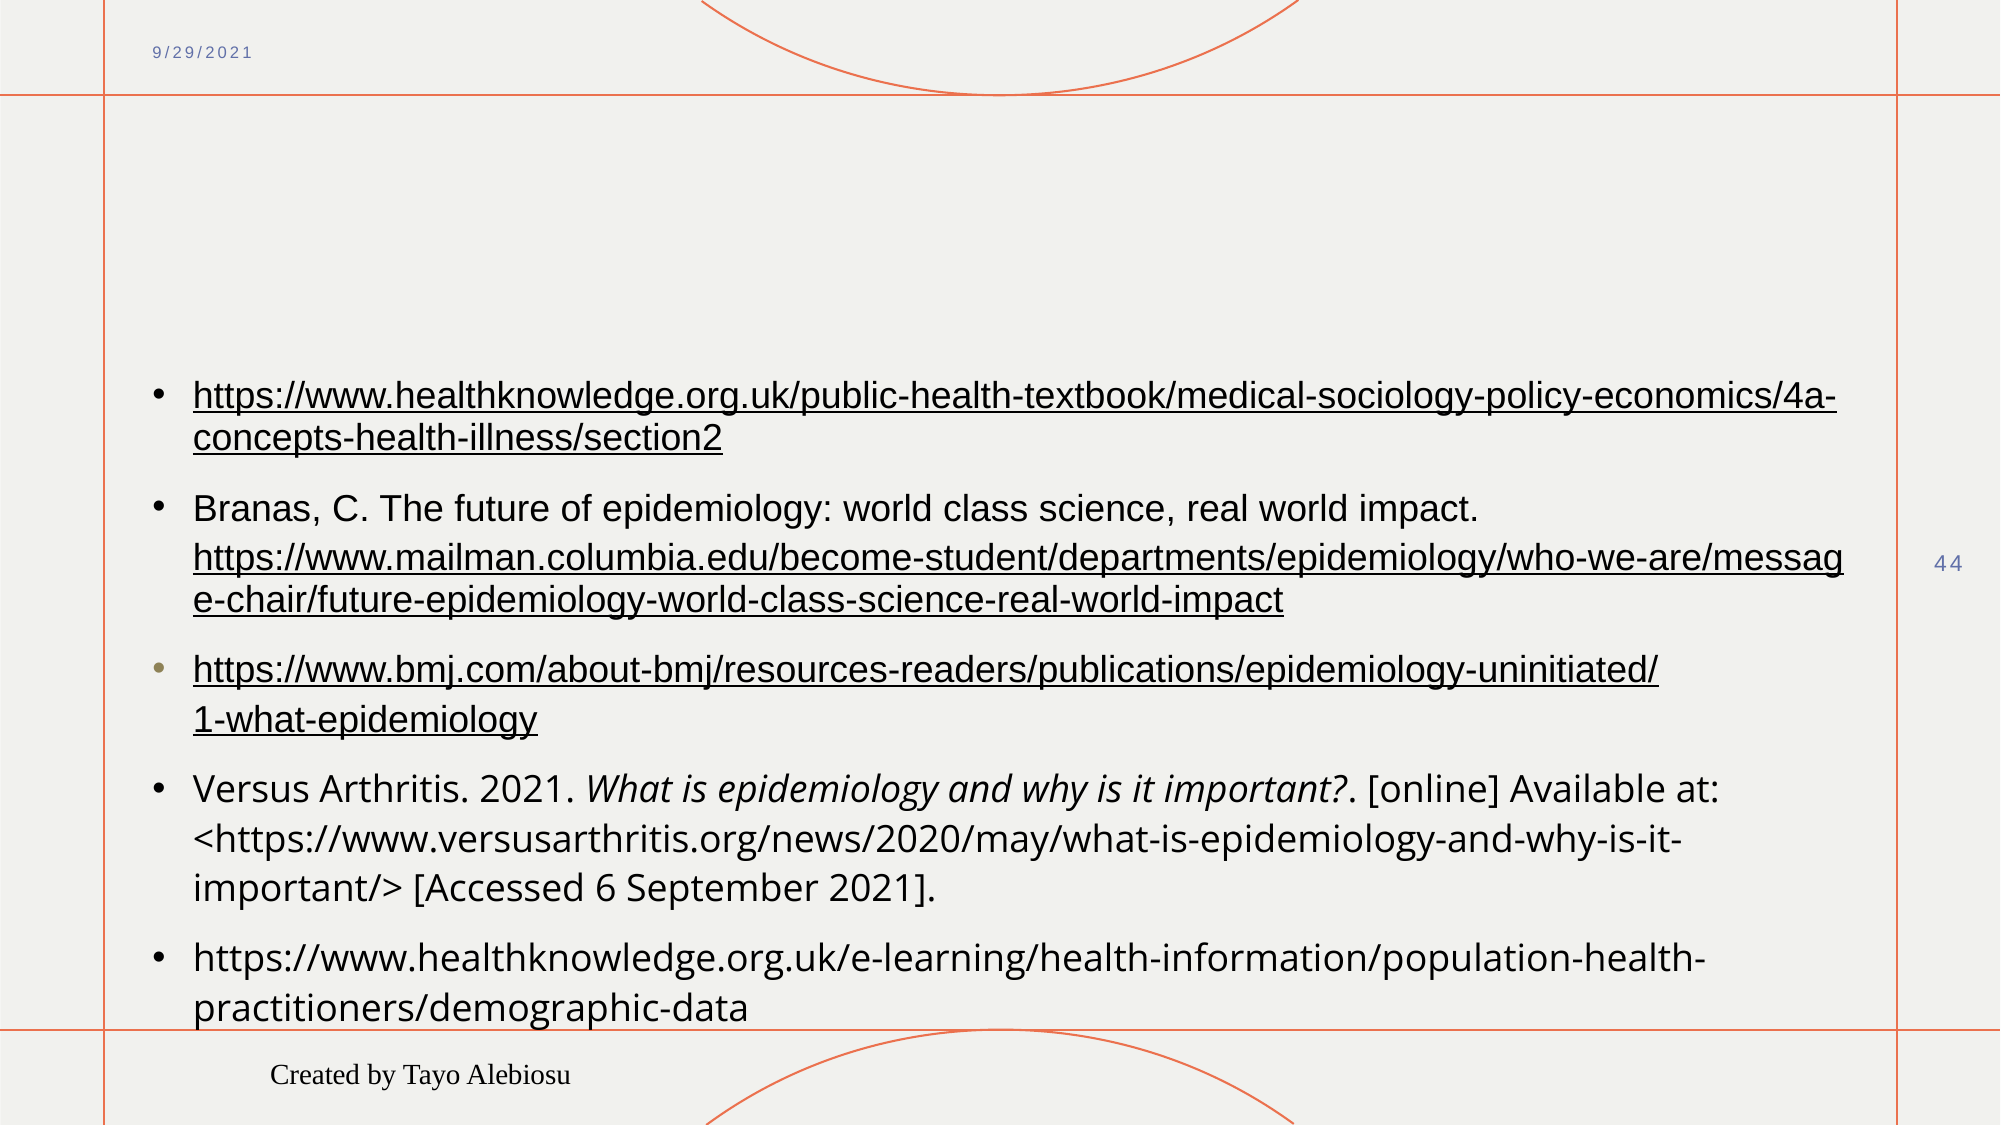

9/29/2021
#
https://www.healthknowledge.org.uk/public-health-textbook/medical-sociology-policy-economics/4a-concepts-health-illness/section2
Branas, C. The future of epidemiology: world class science, real world impact. https://www.mailman.columbia.edu/become-student/departments/epidemiology/who-we-are/message-chair/future-epidemiology-world-class-science-real-world-impact
https://www.bmj.com/about-bmj/resources-readers/publications/epidemiology-uninitiated/1-what-epidemiology
Versus Arthritis. 2021. What is epidemiology and why is it important?. [online] Available at: <https://www.versusarthritis.org/news/2020/may/what-is-epidemiology-and-why-is-it-important/> [Accessed 6 September 2021].
https://www.healthknowledge.org.uk/e-learning/health-information/population-health-practitioners/demographic-data

44
Created by Tayo Alebiosu